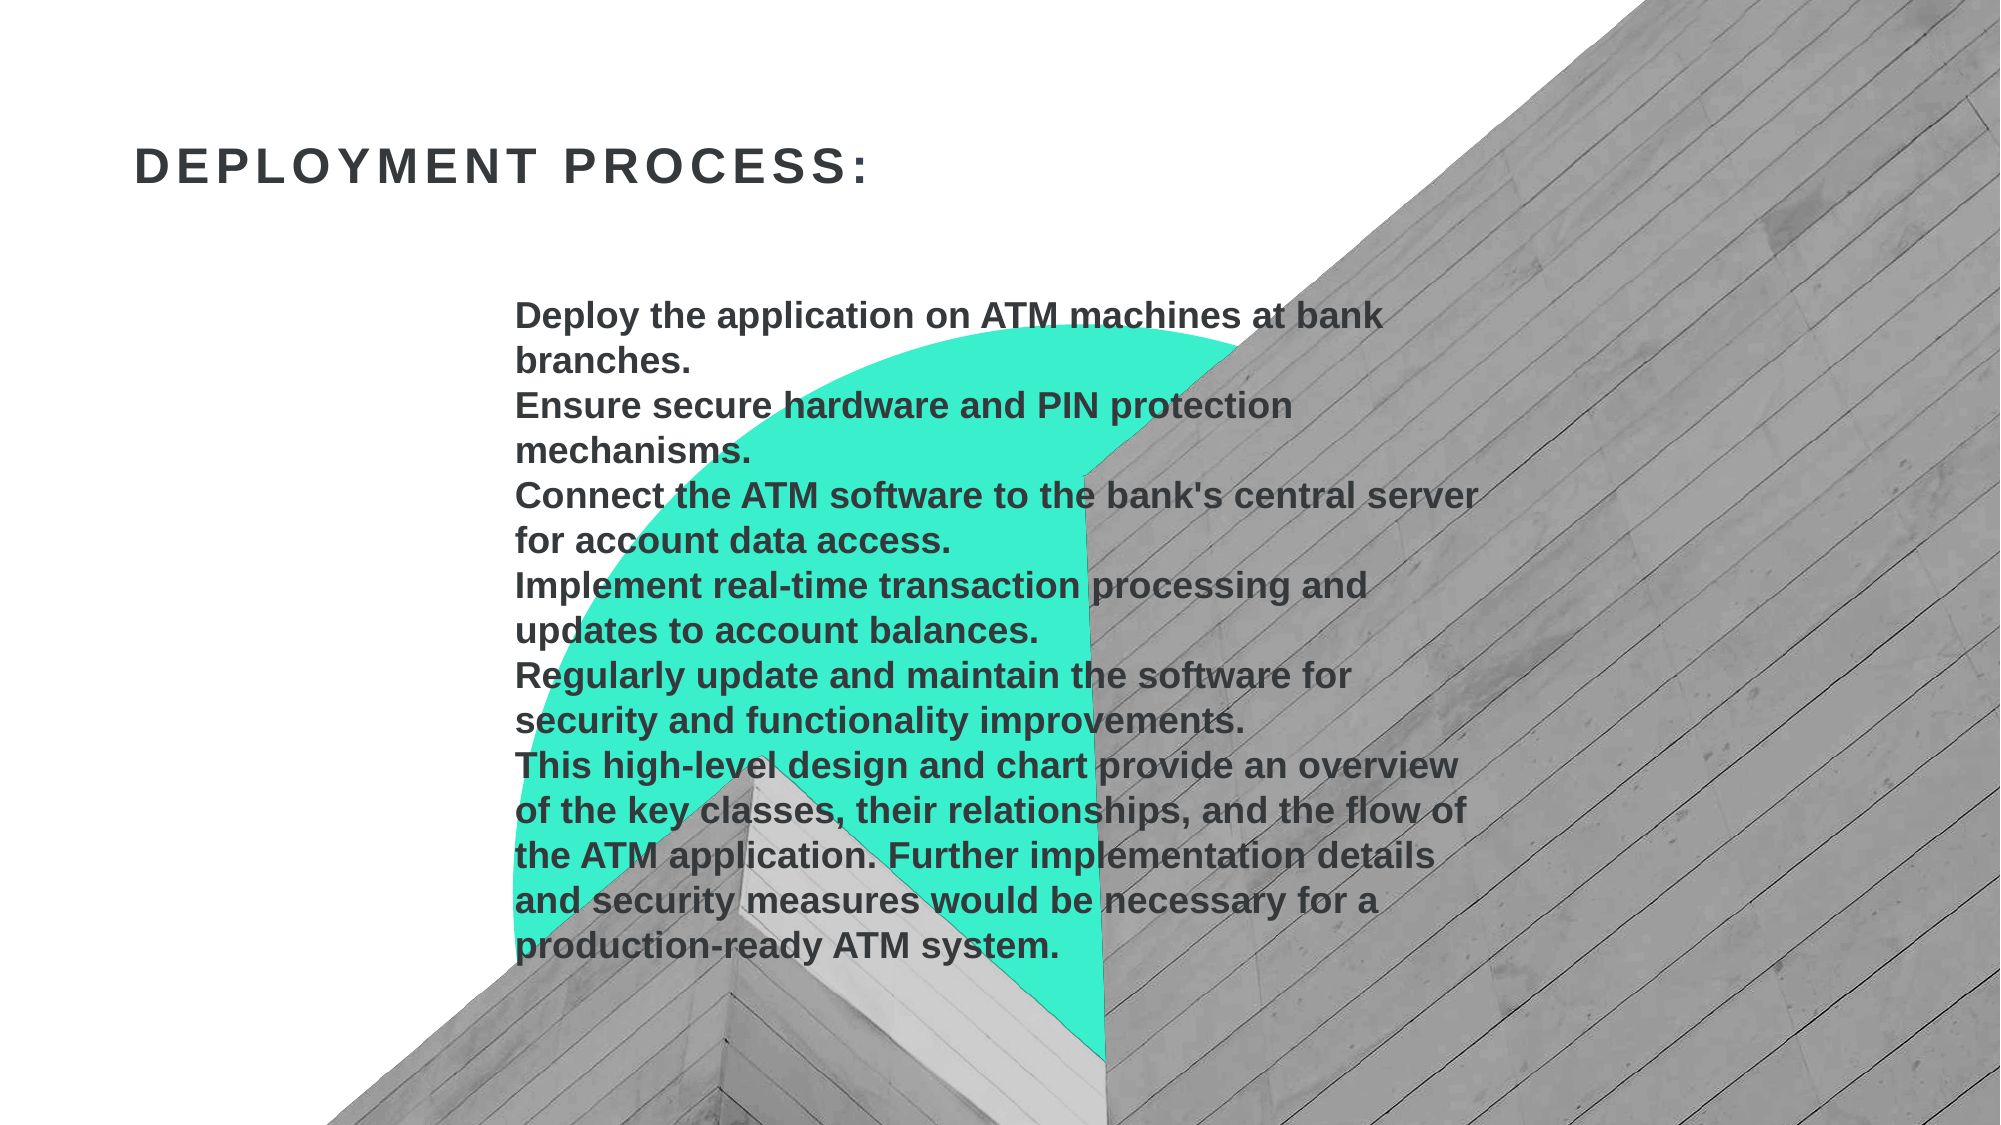

Deployment Process:

Deploy the application on ATM machines at bank branches.
Ensure secure hardware and PIN protection mechanisms.
Connect the ATM software to the bank's central server for account data access.
Implement real-time transaction processing and updates to account balances.
Regularly update and maintain the software for security and functionality improvements.
This high-level design and chart provide an overview of the key classes, their relationships, and the flow of the ATM application. Further implementation details and security measures would be necessary for a production-ready ATM system.